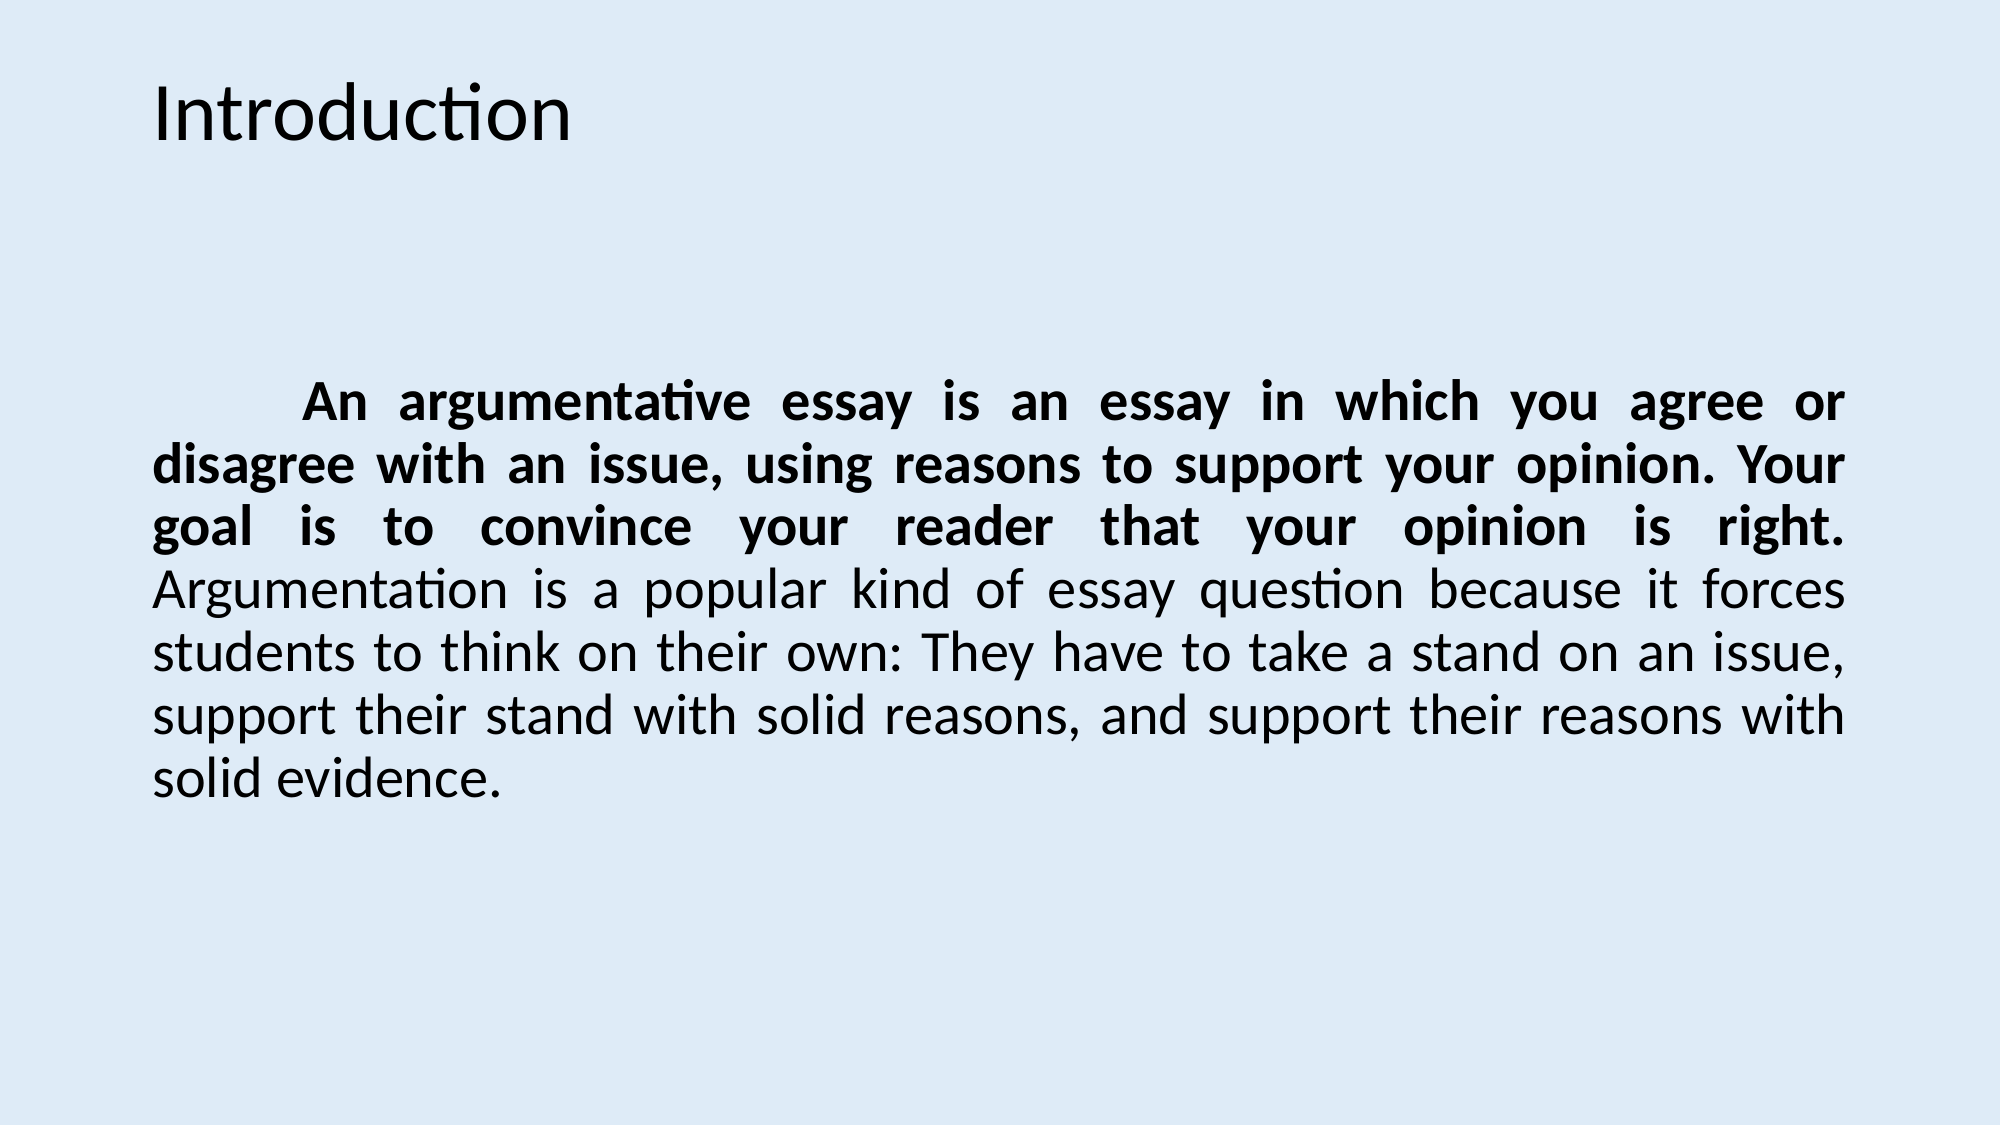

# Introduction
	An argumentative essay is an essay in which you agree or disagree with an issue, using reasons to support your opinion. Your goal is to convince your reader that your opinion is right. Argumentation is a popular kind of essay question because it forces students to think on their own: They have to take a stand on an issue, support their stand with solid reasons, and support their reasons with solid evidence.